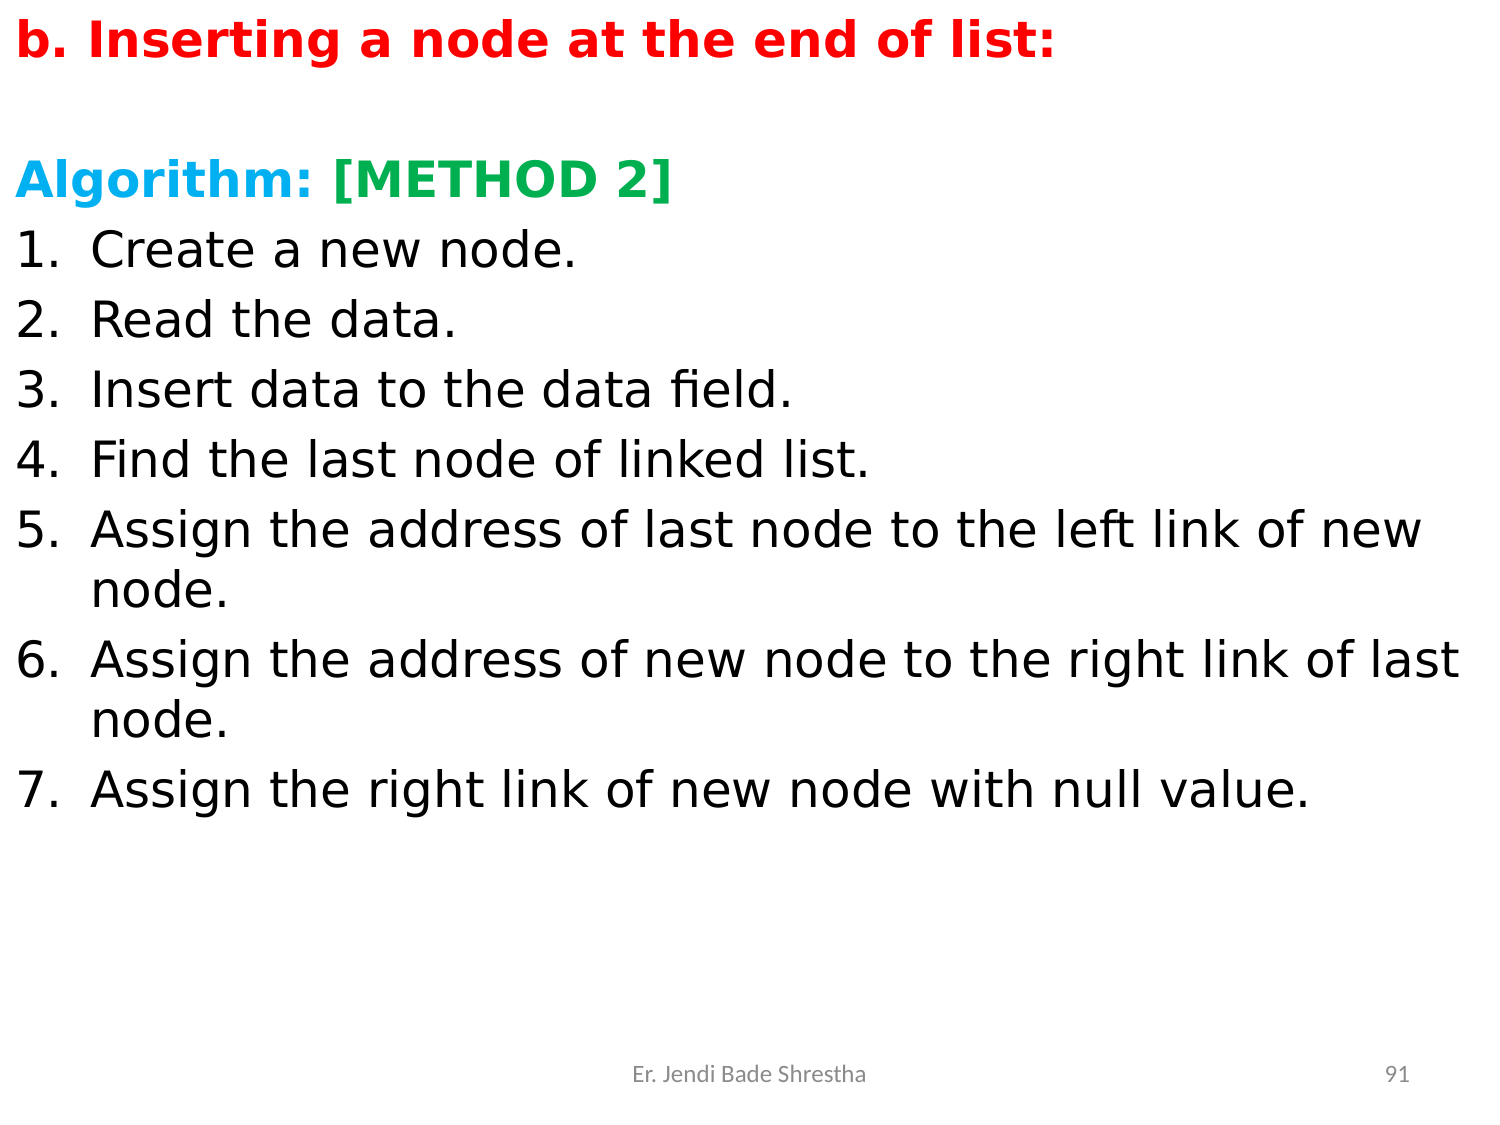

b. Inserting a node at the end of list:

Algorithm: [METHOD 2]
Create a new node.
Read the data.
Insert data to the data field.
Find the last node of linked list.
Assign the address of last node to the left link of new node.
Assign the address of new node to the right link of last node.
Assign the right link of new node with null value.

Er. Jendi Bade Shrestha
91